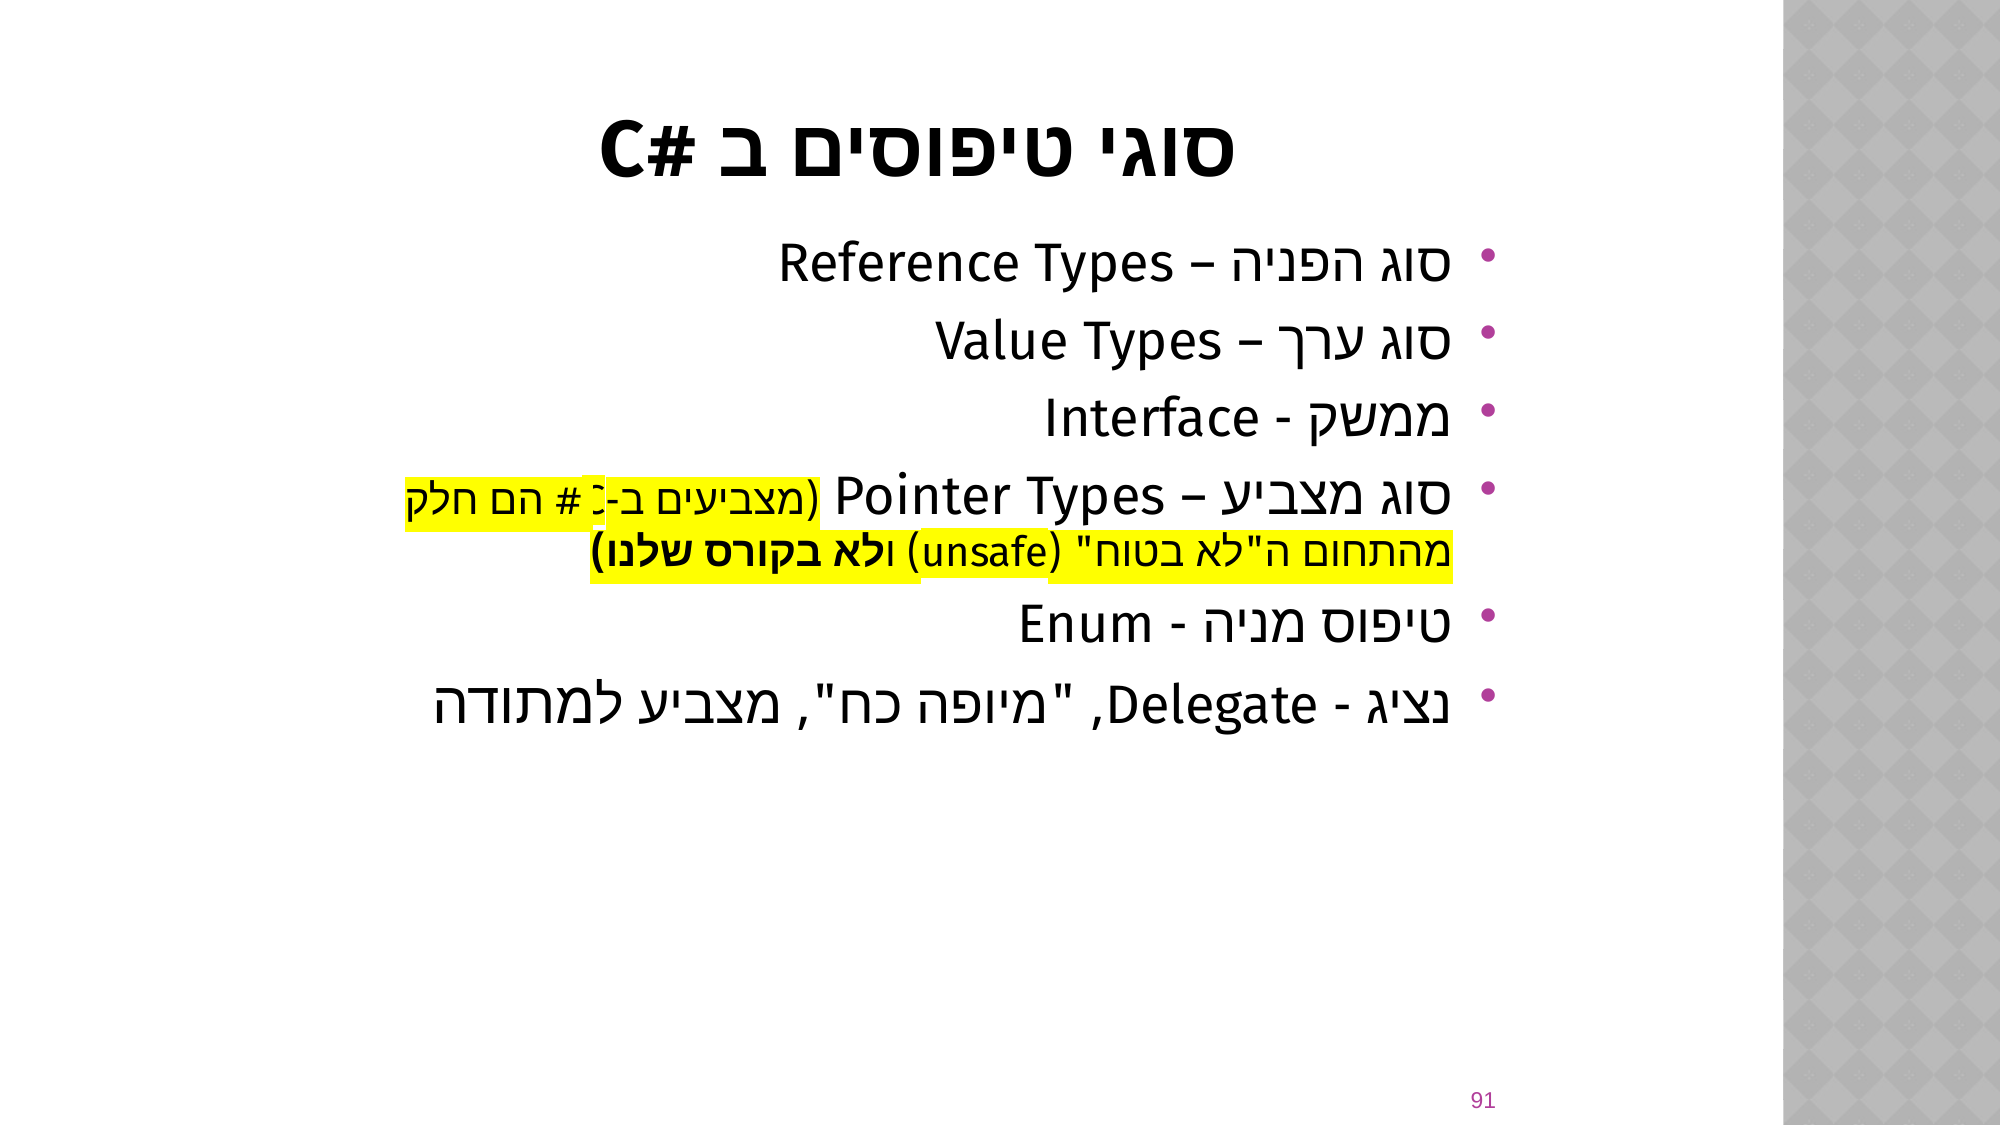

# סוגי טיפוסים ב #C
סוג הפניה – Reference Types
סוג ערך – Value Types
ממשק - Interface
סוג מצביע – Pointer Types (מצביעים ב-C# הם חלק מהתחום ה"לא בטוח" (unsafe) ולא בקורס שלנו)
טיפוס מניה - Enum
נציג - Delegate, "מיופה כח", מצביע למתודה
91